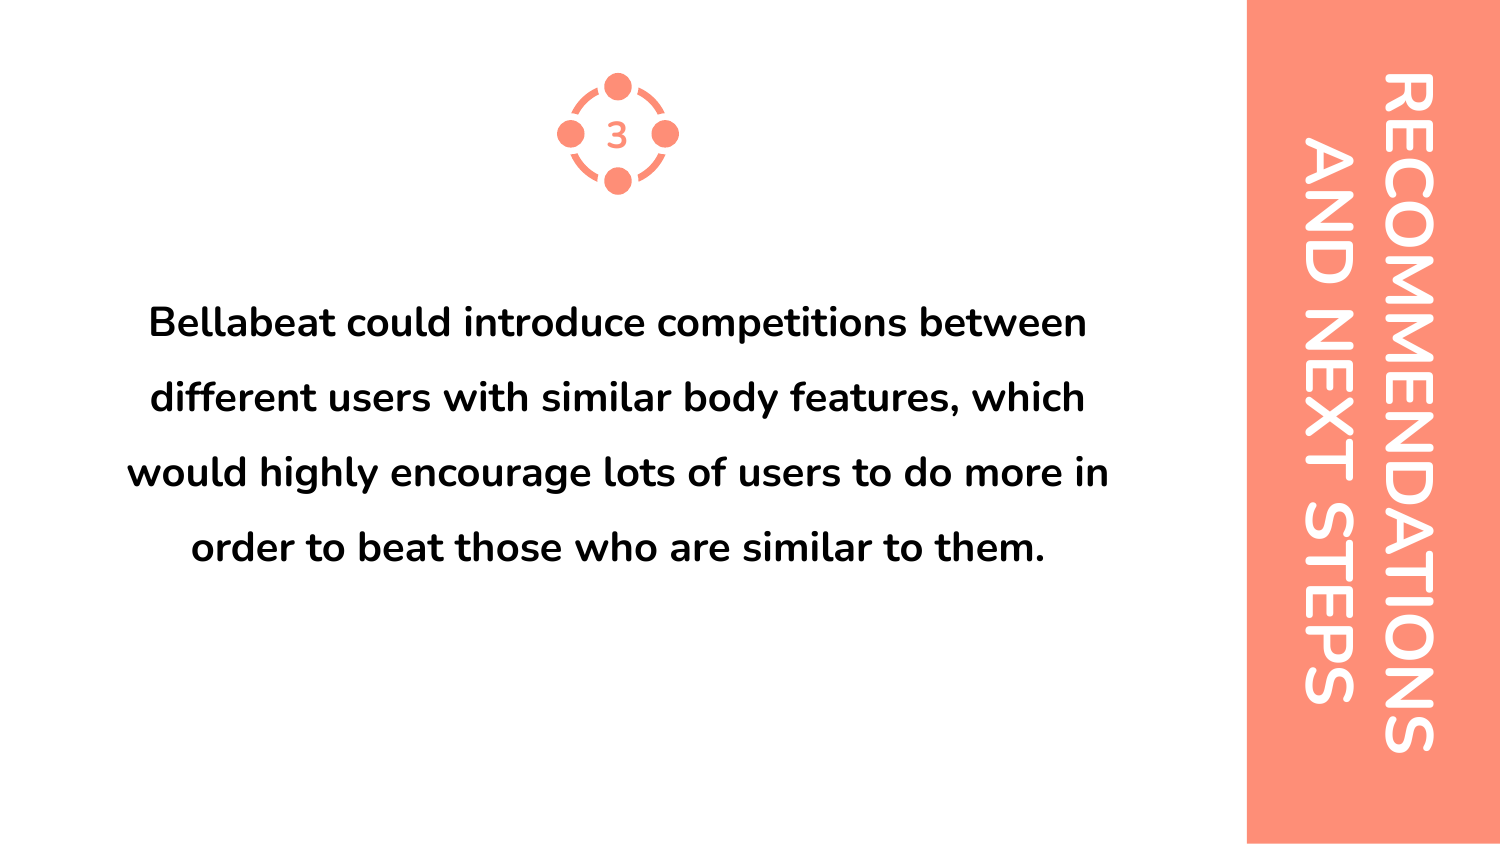

RECOMMENDATIONS
AND NEXT STEPS

3
Bellabeat could introduce competitions between different users with similar body features, which would highly encourage lots of users to do more in order to beat those who are similar to them.